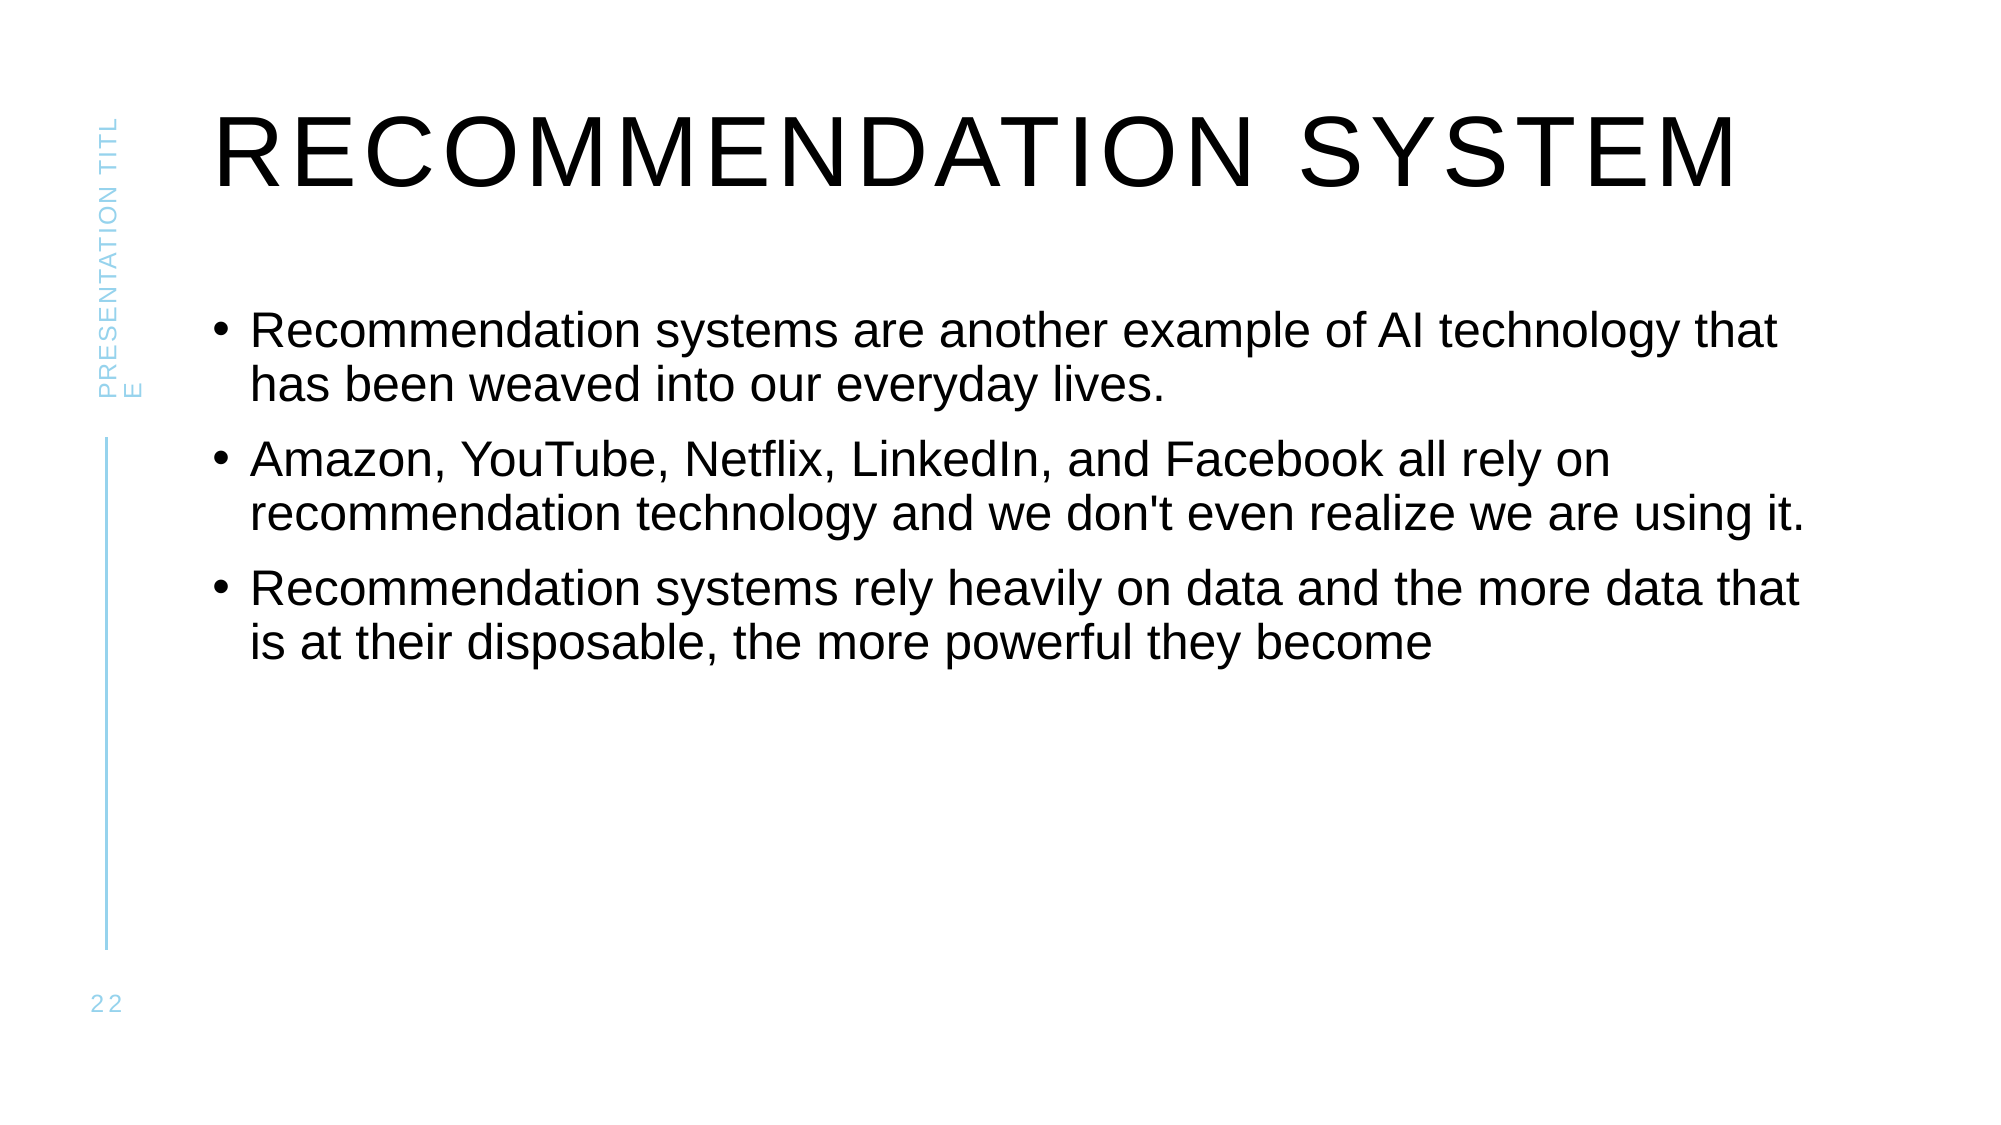

# Recommendation system
presentation title
Recommendation systems are another example of AI technology that has been weaved into our everyday lives.
Amazon, YouTube, Netflix, LinkedIn, and Facebook all rely on recommendation technology and we don't even realize we are using it.
Recommendation systems rely heavily on data and the more data that is at their disposable, the more powerful they become

22